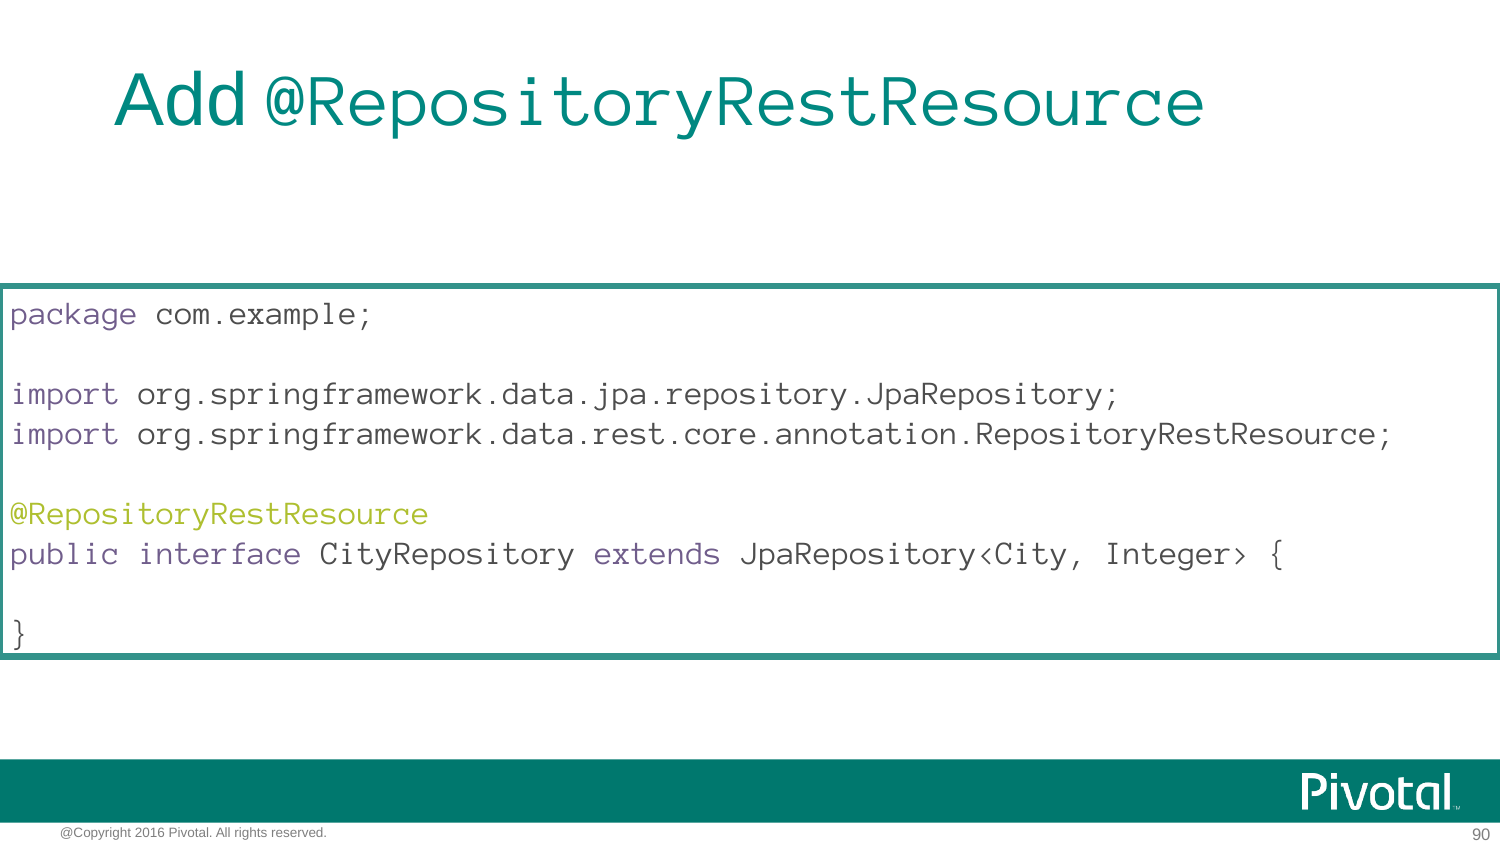

# Add @RepositoryRestResource
package com.example;

import org.springframework.data.jpa.repository.JpaRepository;
import org.springframework.data.rest.core.annotation.RepositoryRestResource;

@RepositoryRestResource
public interface CityRepository extends JpaRepository<City, Integer> {

}